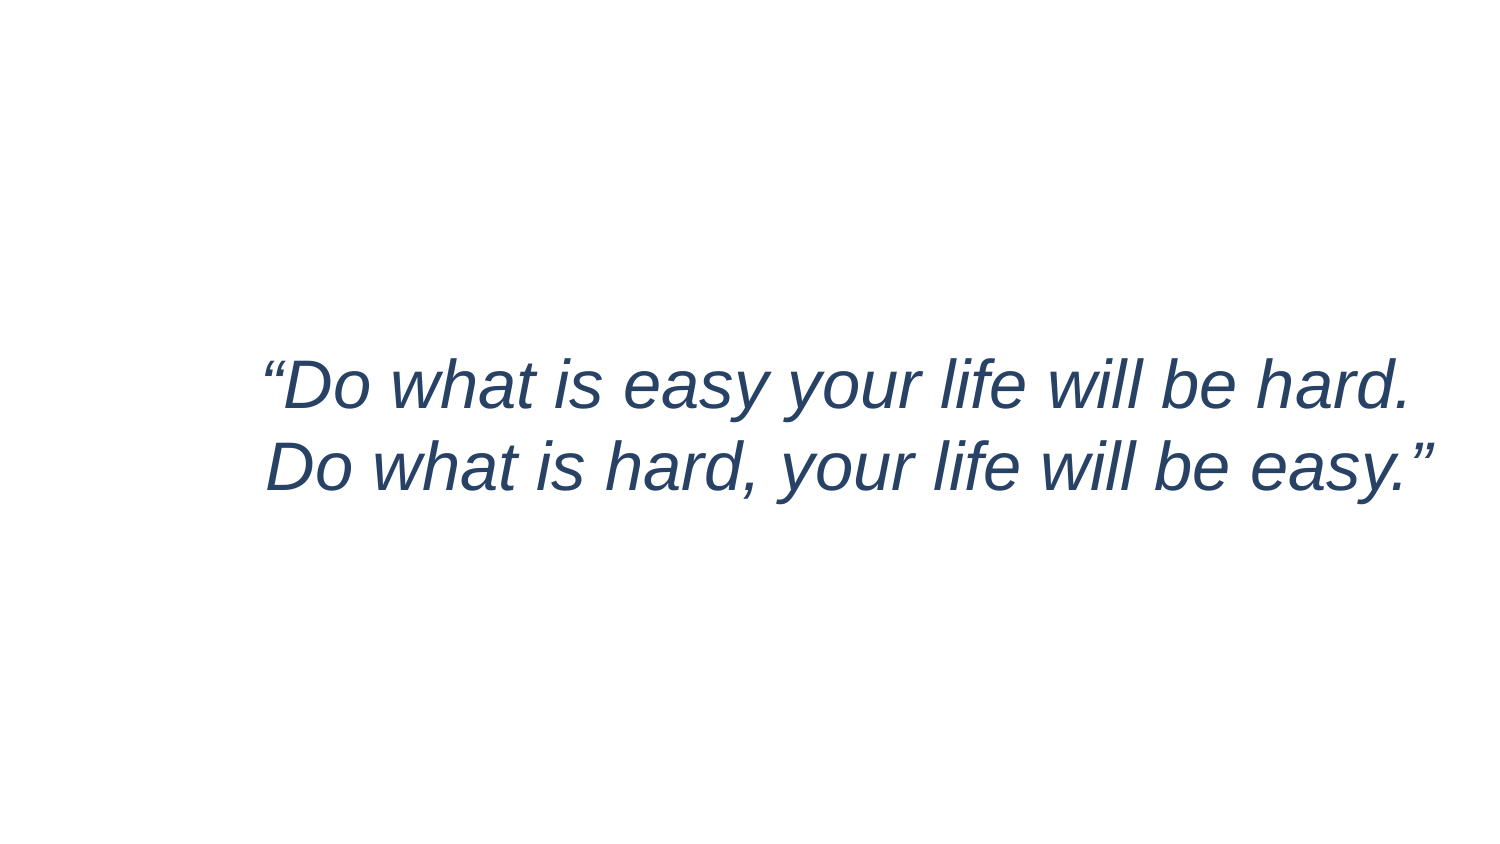

# “Do what is easy your life will be hard.
Do what is hard, your life will be easy.”